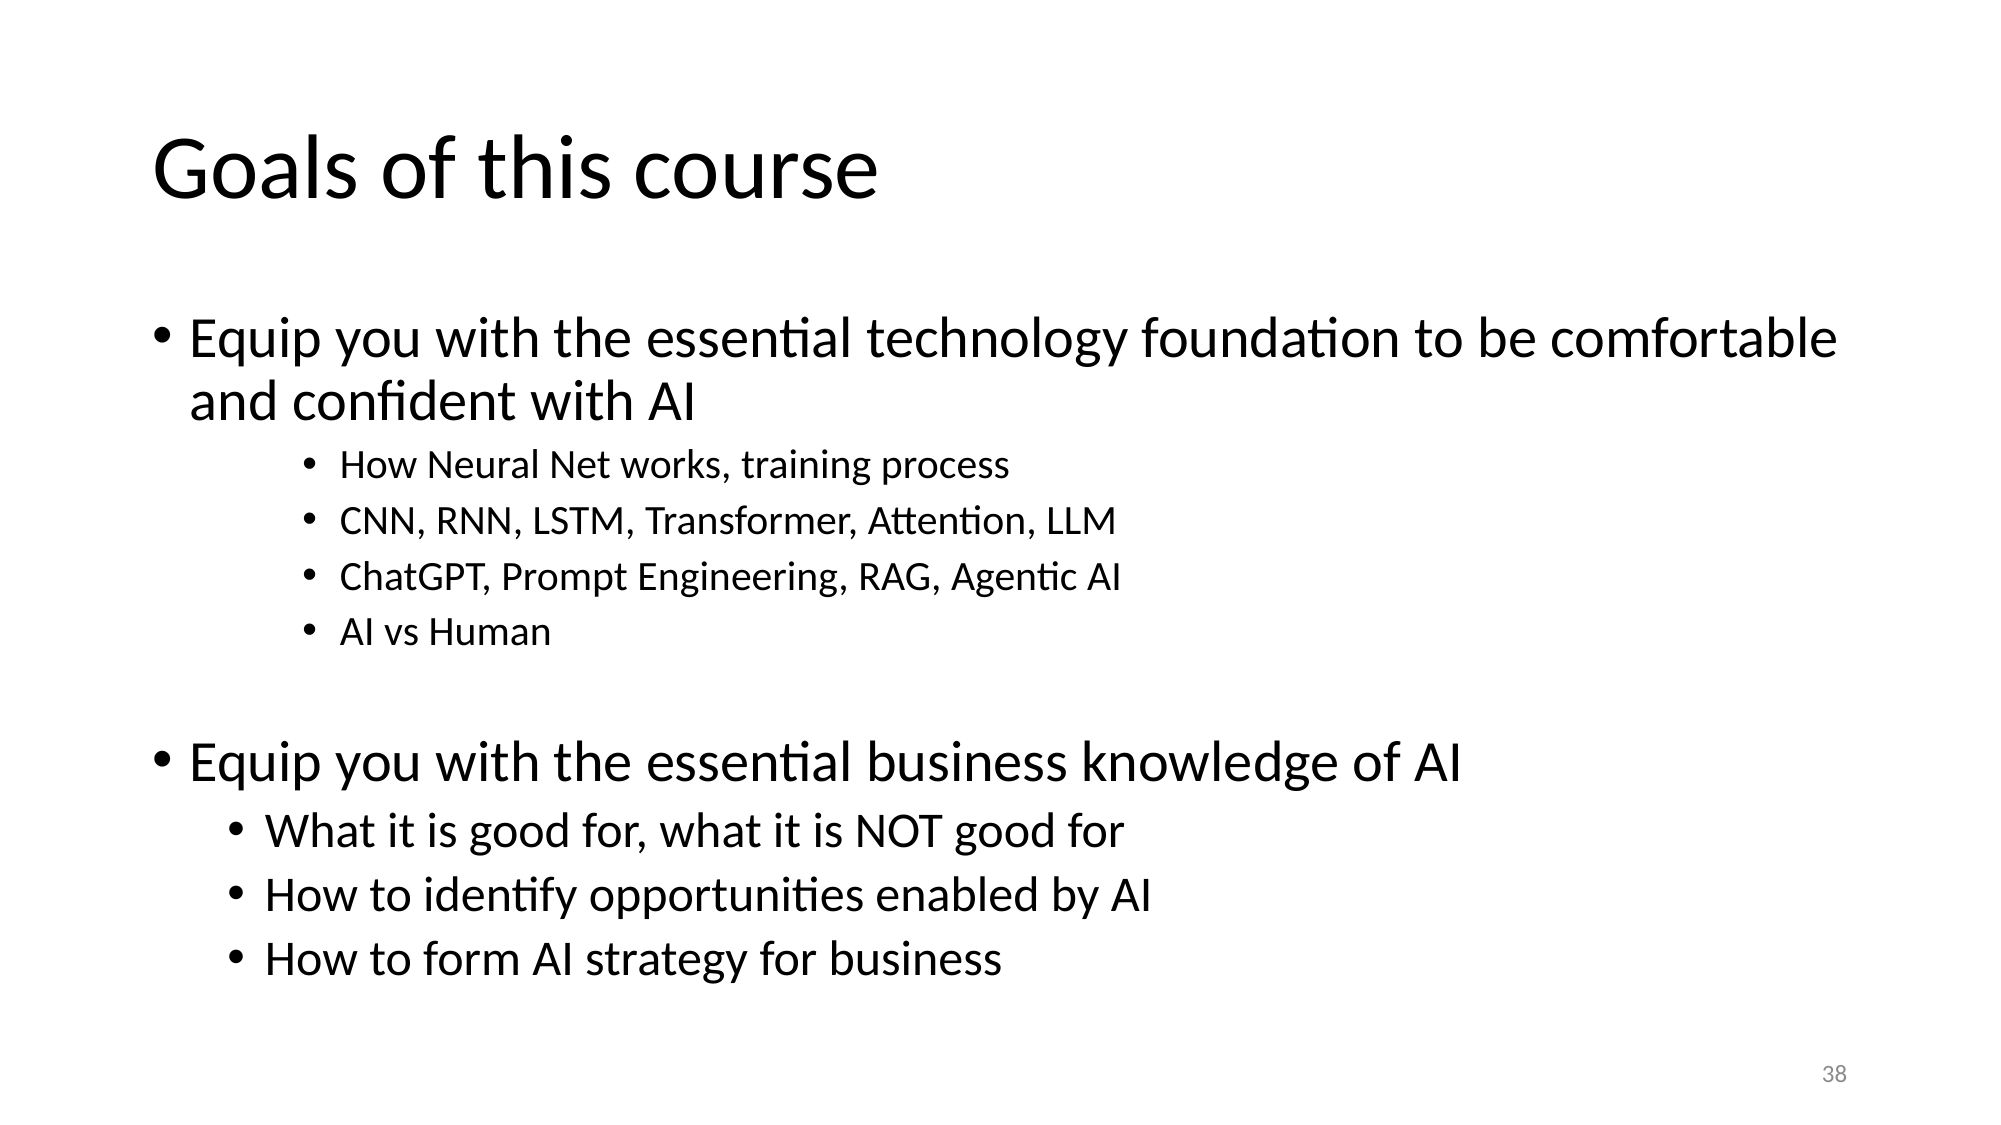

# Goals of this course
Equip you with the essential technology foundation to be comfortable and confident with AI
How Neural Net works, training process
CNN, RNN, LSTM, Transformer, Attention, LLM
ChatGPT, Prompt Engineering, RAG, Agentic AI
AI vs Human

Equip you with the essential business knowledge of AI
What it is good for, what it is NOT good for
How to identify opportunities enabled by AI
How to form AI strategy for business

38